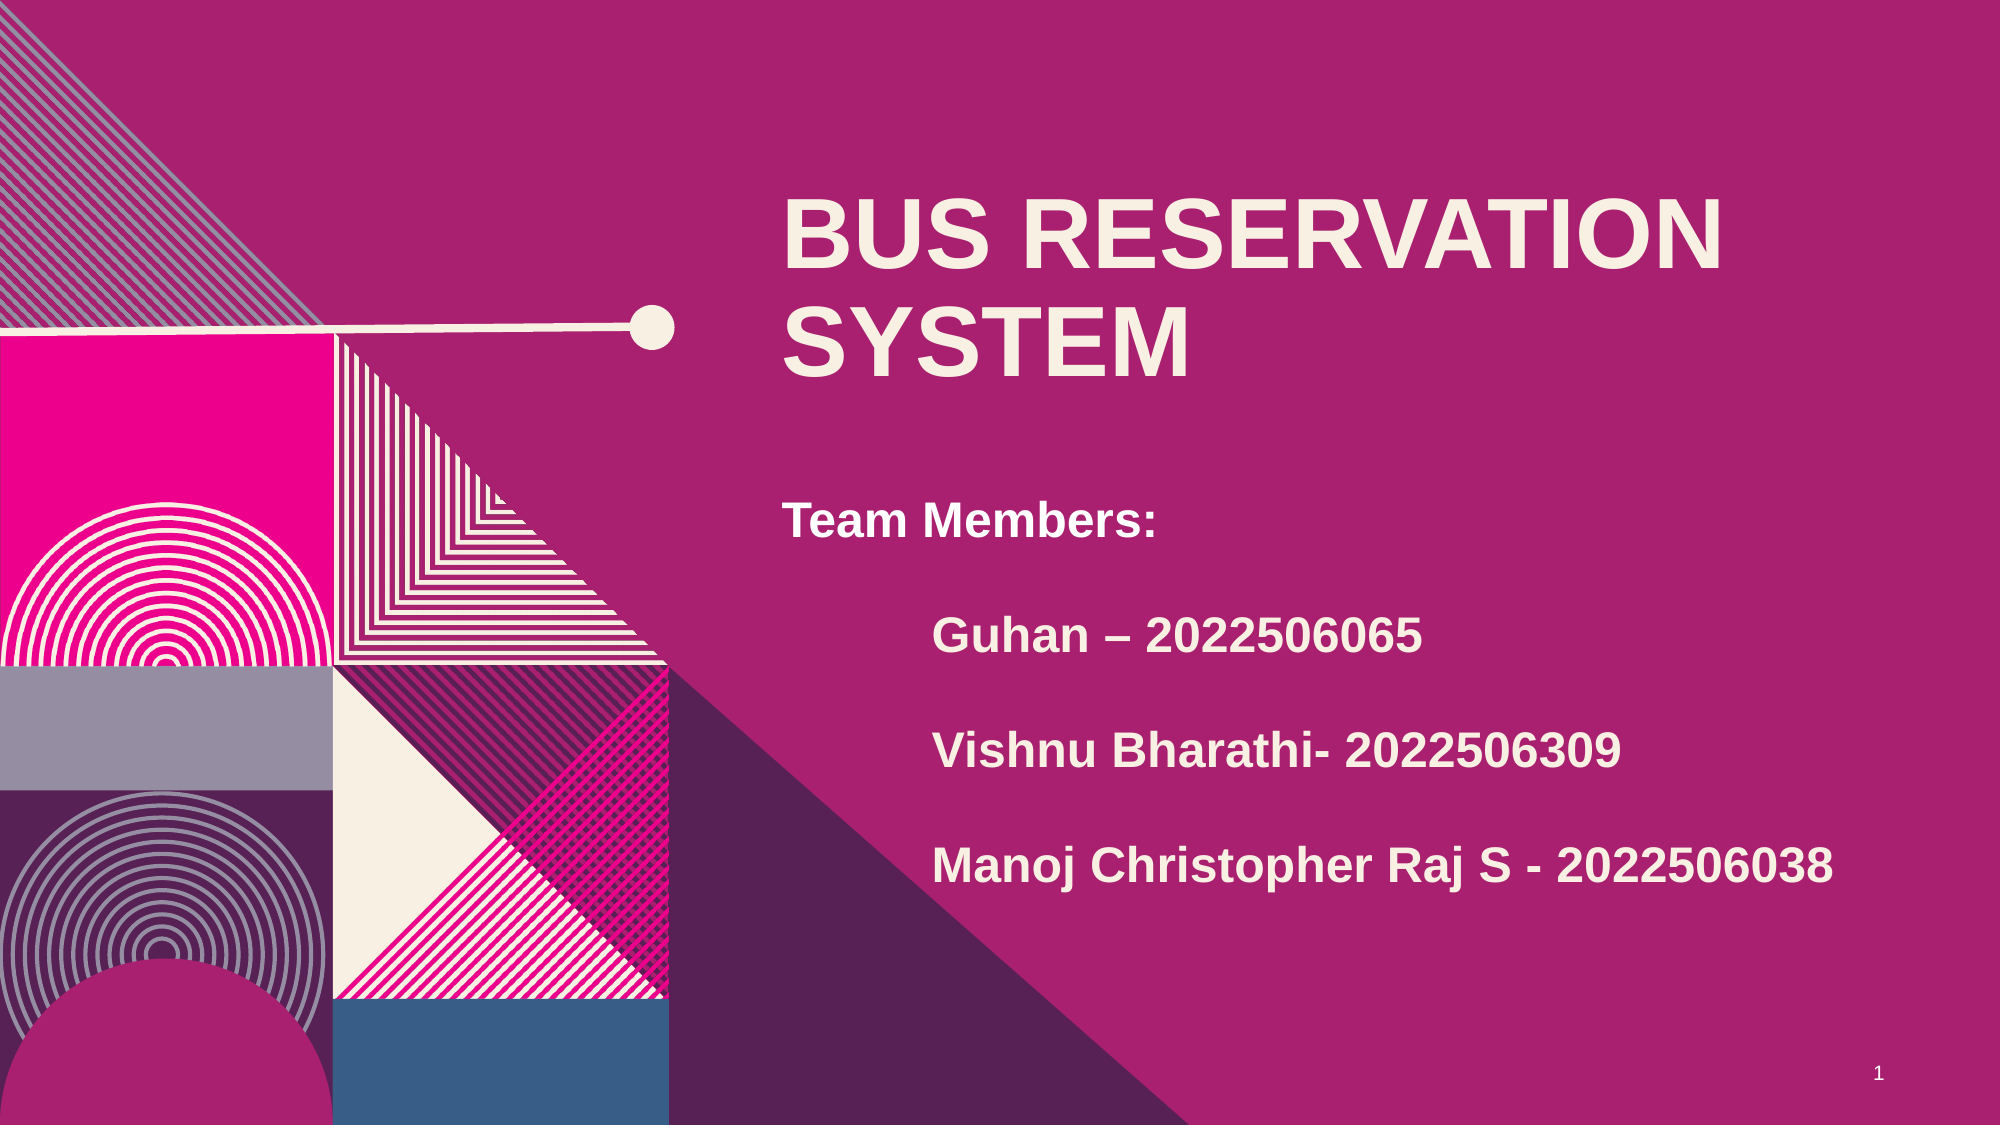

# Bus reservation system
Team Members:
	Guhan – 2022506065
	Vishnu Bharathi- 2022506309
	Manoj Christopher Raj S - 2022506038
1